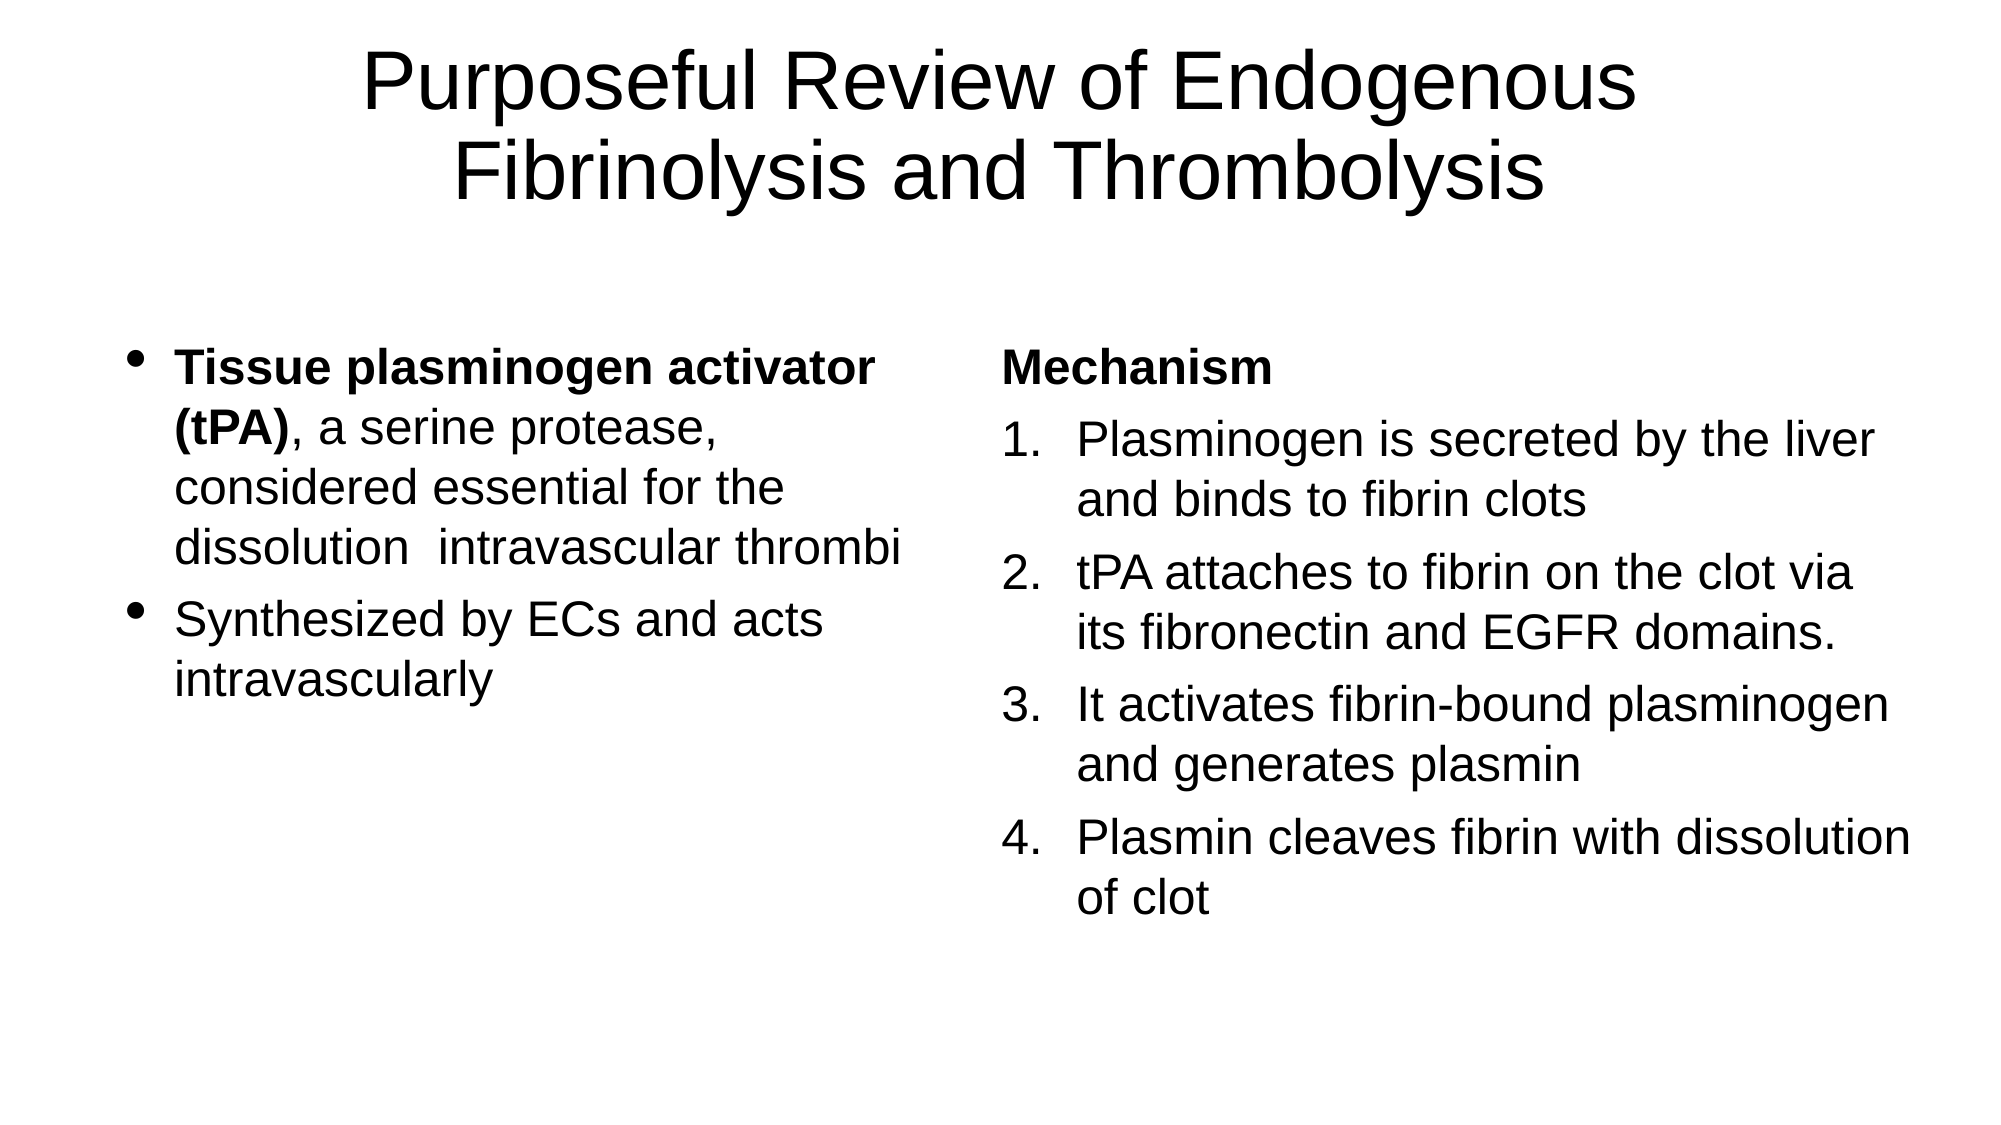

# Purposeful Review of Endogenous Fibrinolysis and Thrombolysis
Tissue plasminogen activator (tPA), a serine protease, considered essential for the dissolution  intravascular thrombi
Synthesized by ECs and acts intravascularly

Mechanism
Plasminogen is secreted by the liver and binds to fibrin clots
tPA attaches to fibrin on the clot via its fibronectin and EGFR domains.
It activates fibrin-bound plasminogen and generates plasmin
Plasmin cleaves fibrin with dissolution of clot